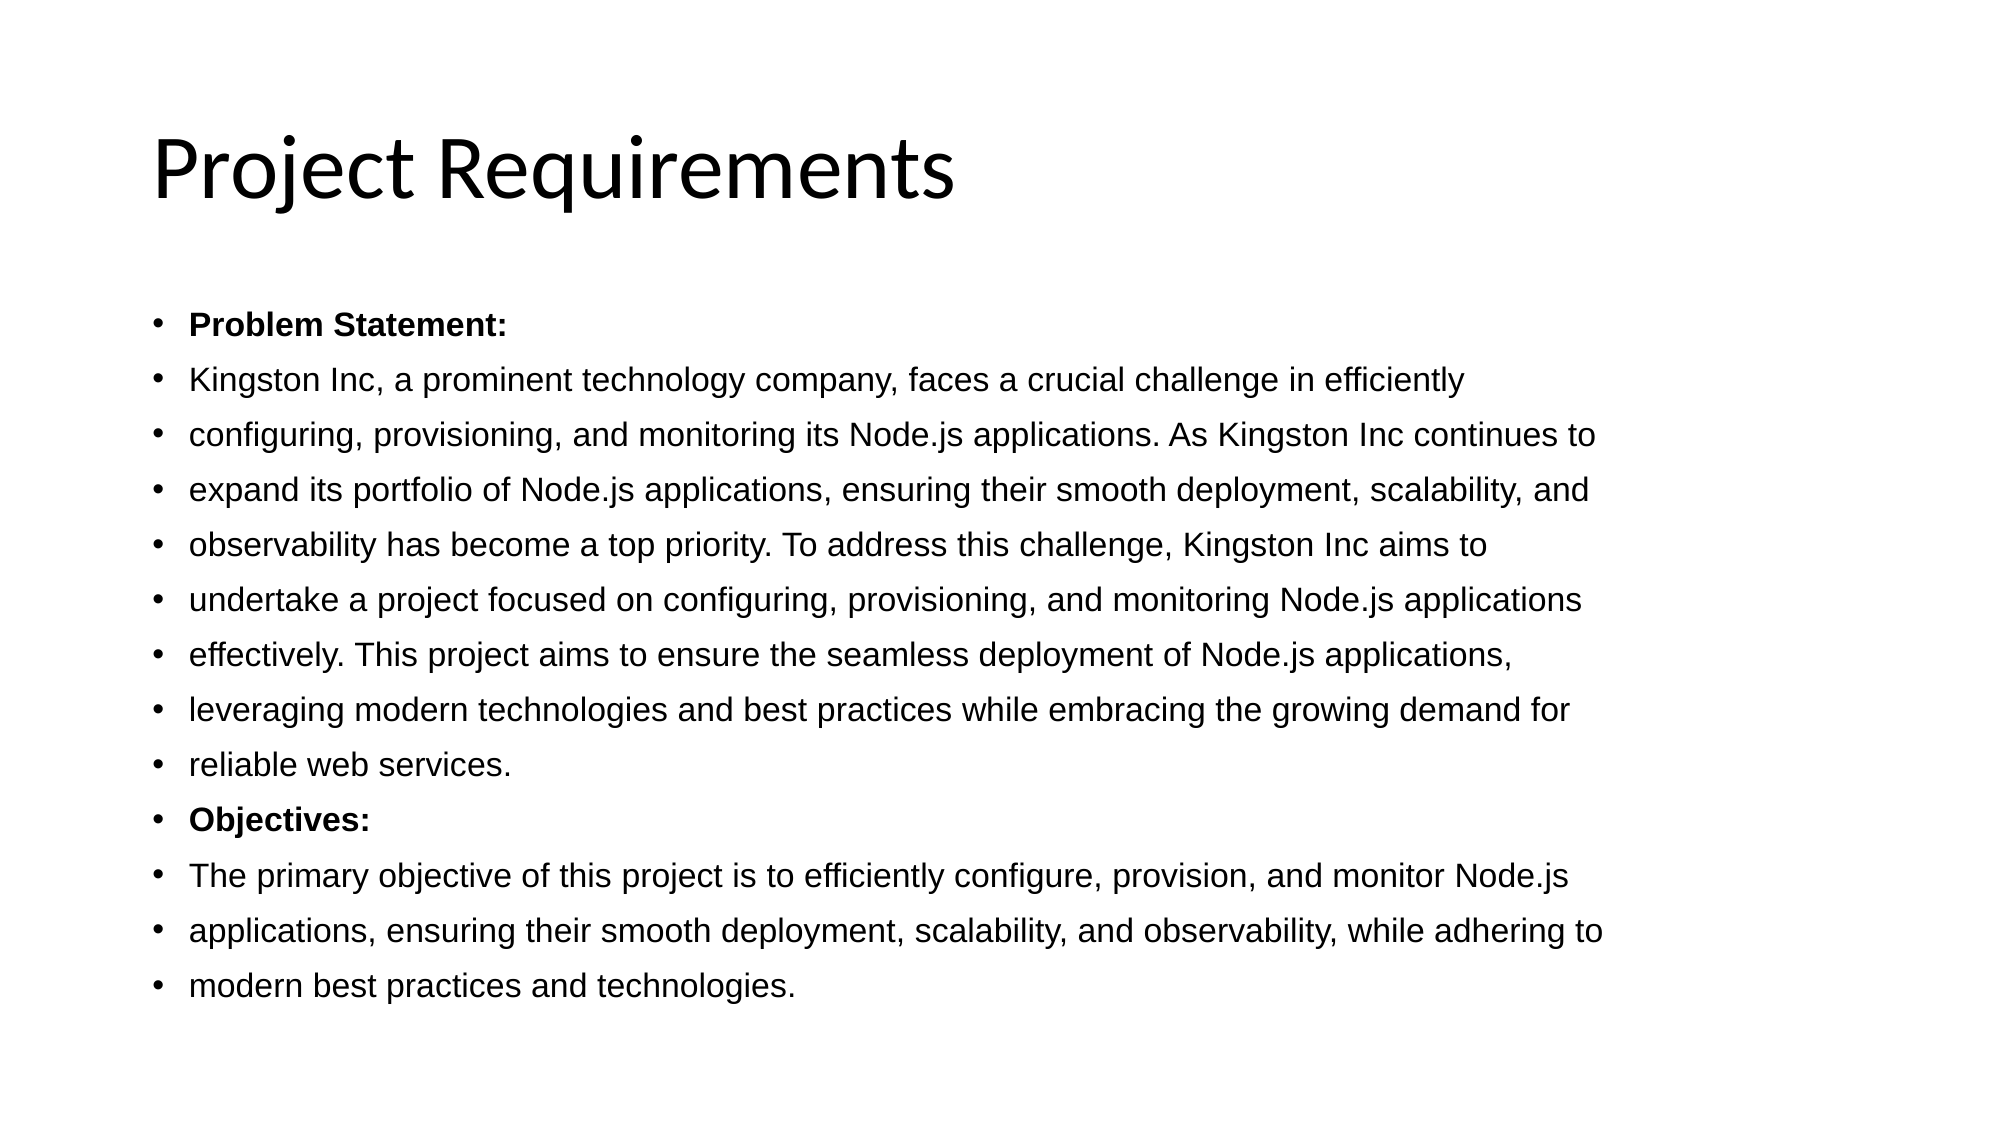

# Project Requirements
Problem Statement:
Kingston Inc, a prominent technology company, faces a crucial challenge in efficiently
configuring, provisioning, and monitoring its Node.js applications. As Kingston Inc continues to
expand its portfolio of Node.js applications, ensuring their smooth deployment, scalability, and
observability has become a top priority. To address this challenge, Kingston Inc aims to
undertake a project focused on configuring, provisioning, and monitoring Node.js applications
effectively. This project aims to ensure the seamless deployment of Node.js applications,
leveraging modern technologies and best practices while embracing the growing demand for
reliable web services.
Objectives:
The primary objective of this project is to efficiently configure, provision, and monitor Node.js
applications, ensuring their smooth deployment, scalability, and observability, while adhering to
modern best practices and technologies.